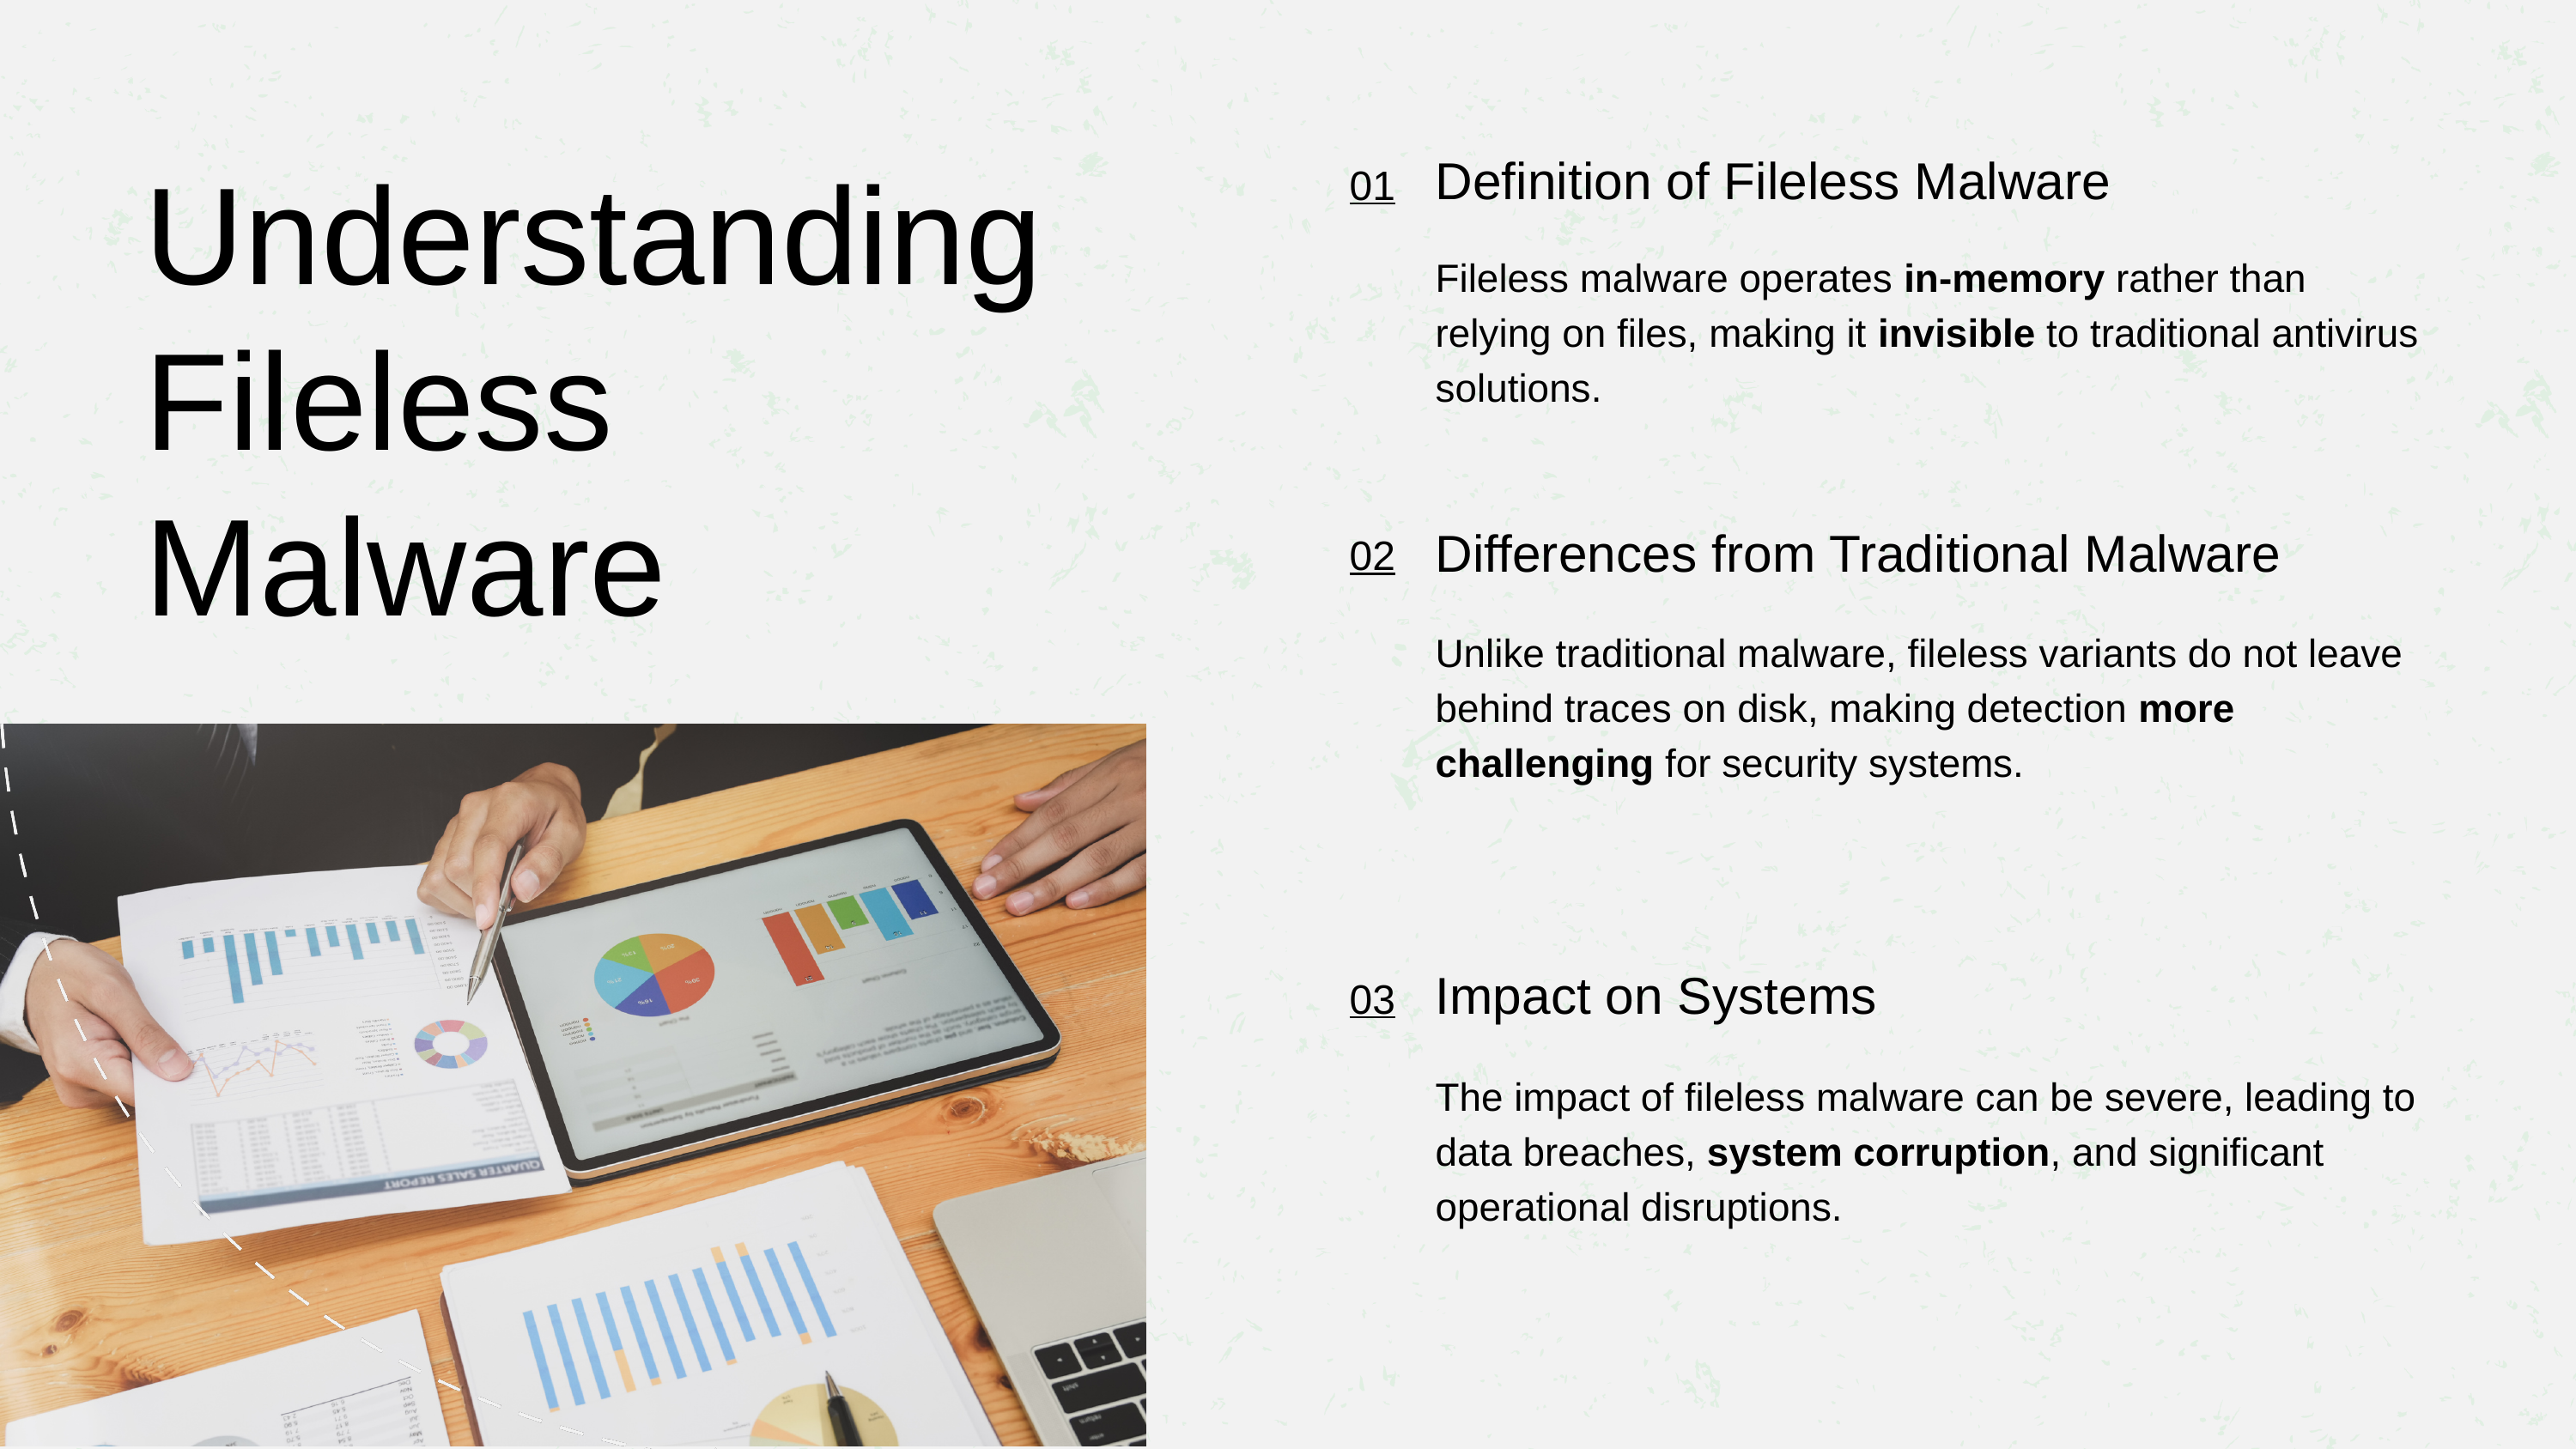

Definition of Fileless Malware
Fileless malware operates in-memory rather than relying on files, making it invisible to traditional antivirus solutions.
Understanding Fileless Malware
01
Differences from Traditional Malware
Unlike traditional malware, fileless variants do not leave behind traces on disk, making detection more challenging for security systems.
02

Impact on Systems
The impact of fileless malware can be severe, leading to data breaches, system corruption, and significant operational disruptions.
03